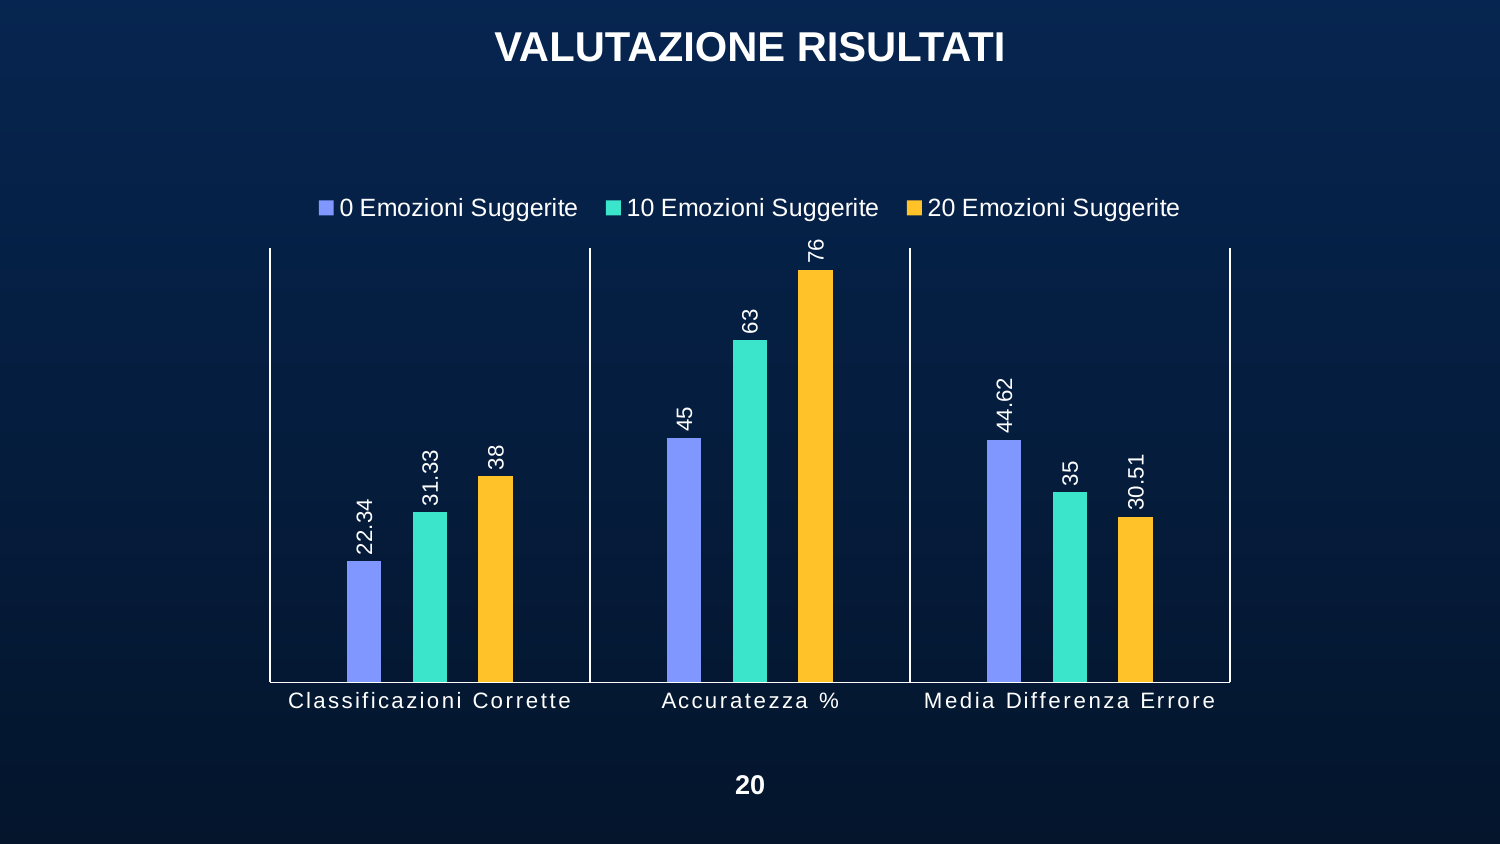

VALUTAZIONE RISULTATI

### Chart

| Category | 0 Emozioni Suggerite | 10 Emozioni Suggerite | 20 Emozioni Suggerite |
|---|---|---|---|
| Classificazioni Corrette | 22.34 | 31.33 | 38.0 |
| Accuratezza % | 45.0 | 63.0 | 76.0 |
| Media Differenza Errore | 44.62 | 35.0 | 30.51 |
20